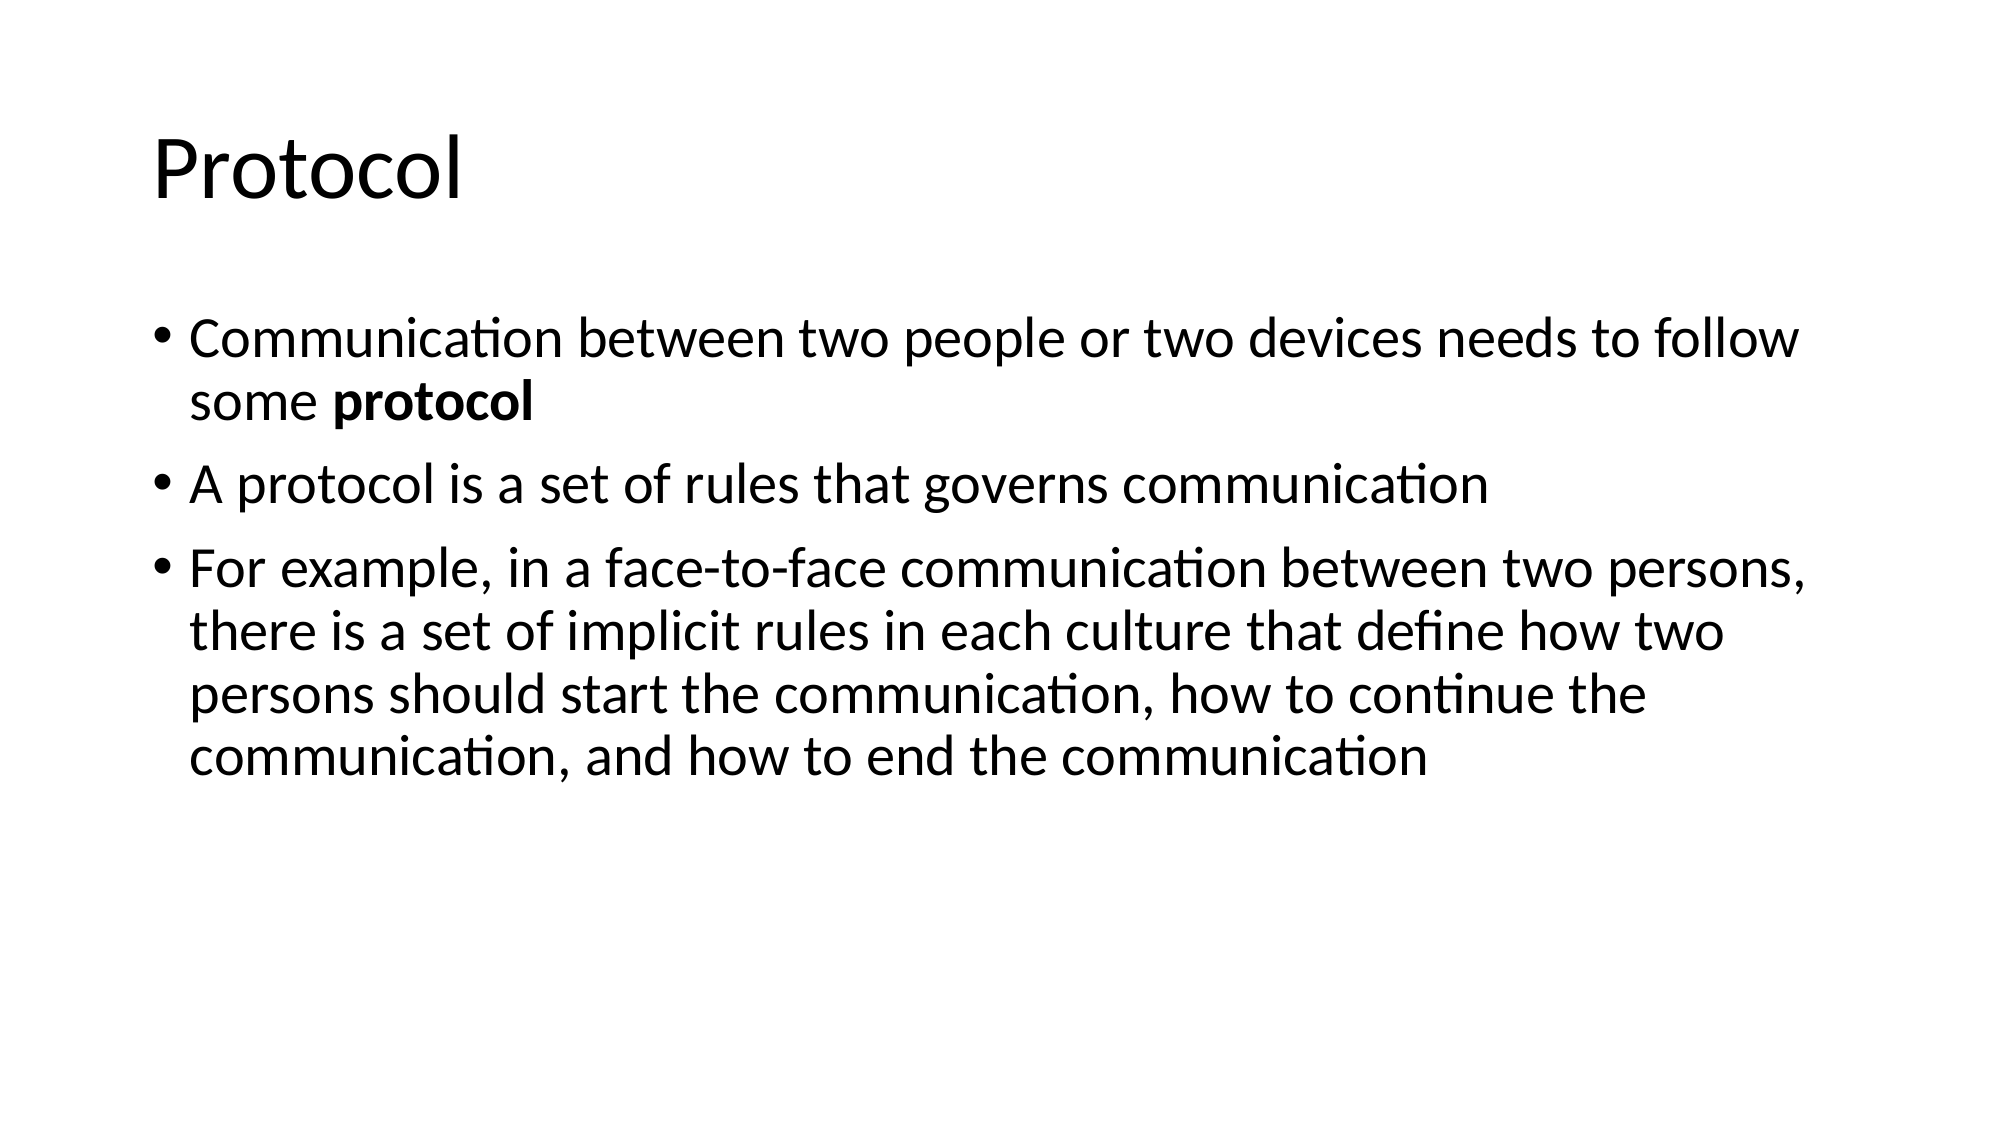

# Protocol
Communication between two people or two devices needs to follow some protocol
A protocol is a set of rules that governs communication
For example, in a face-to-face communication between two persons, there is a set of implicit rules in each culture that define how two persons should start the communication, how to continue the communication, and how to end the communication